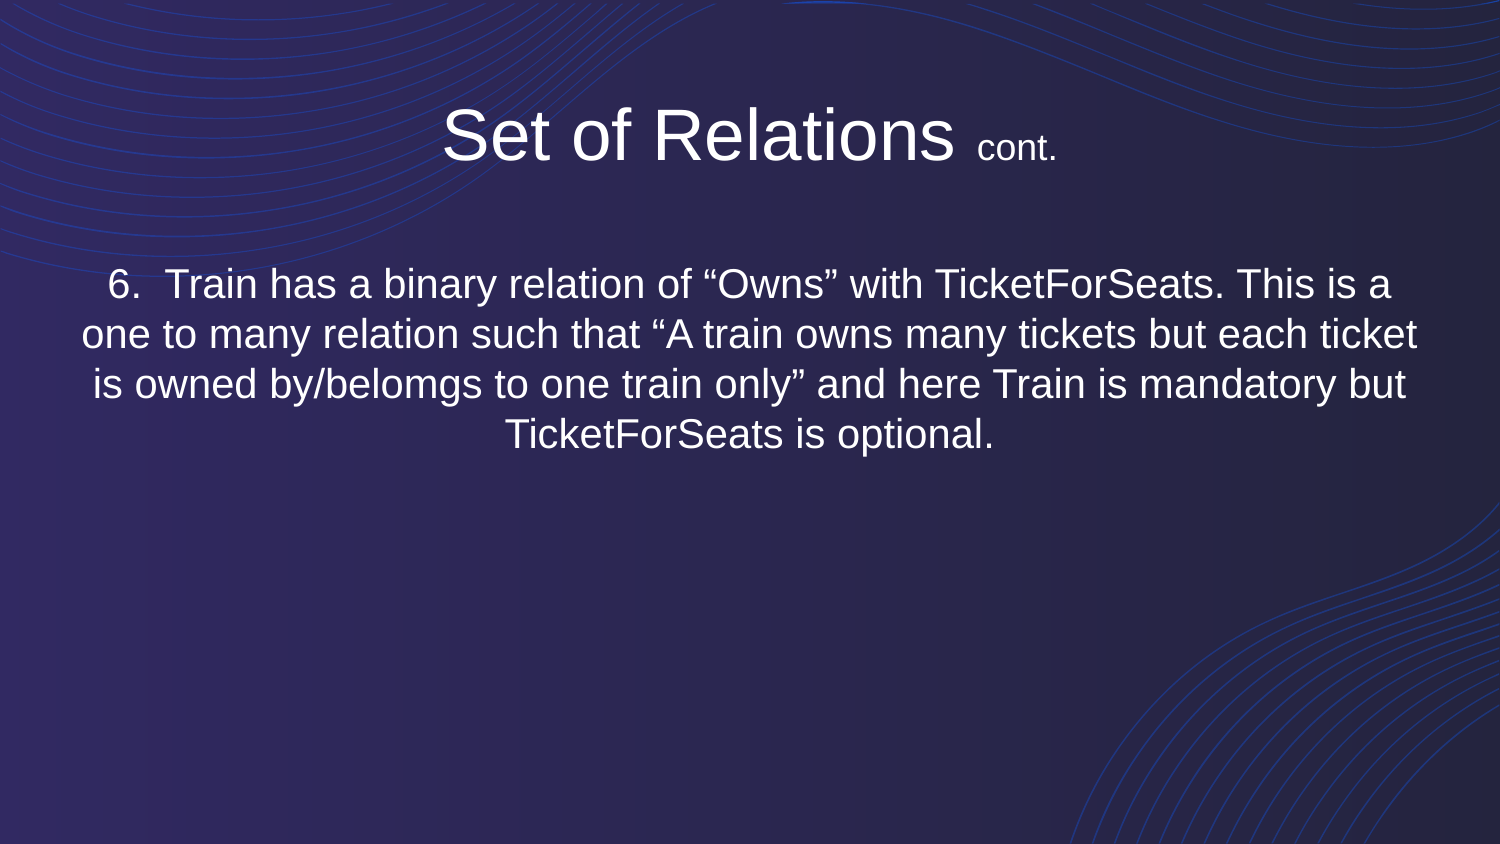

# Set of Relations cont.
6.  Train has a binary relation of “Owns” with TicketForSeats. This is a one to many relation such that “A train owns many tickets but each ticket is owned by/belomgs to one train only” and here Train is mandatory but TicketForSeats is optional.